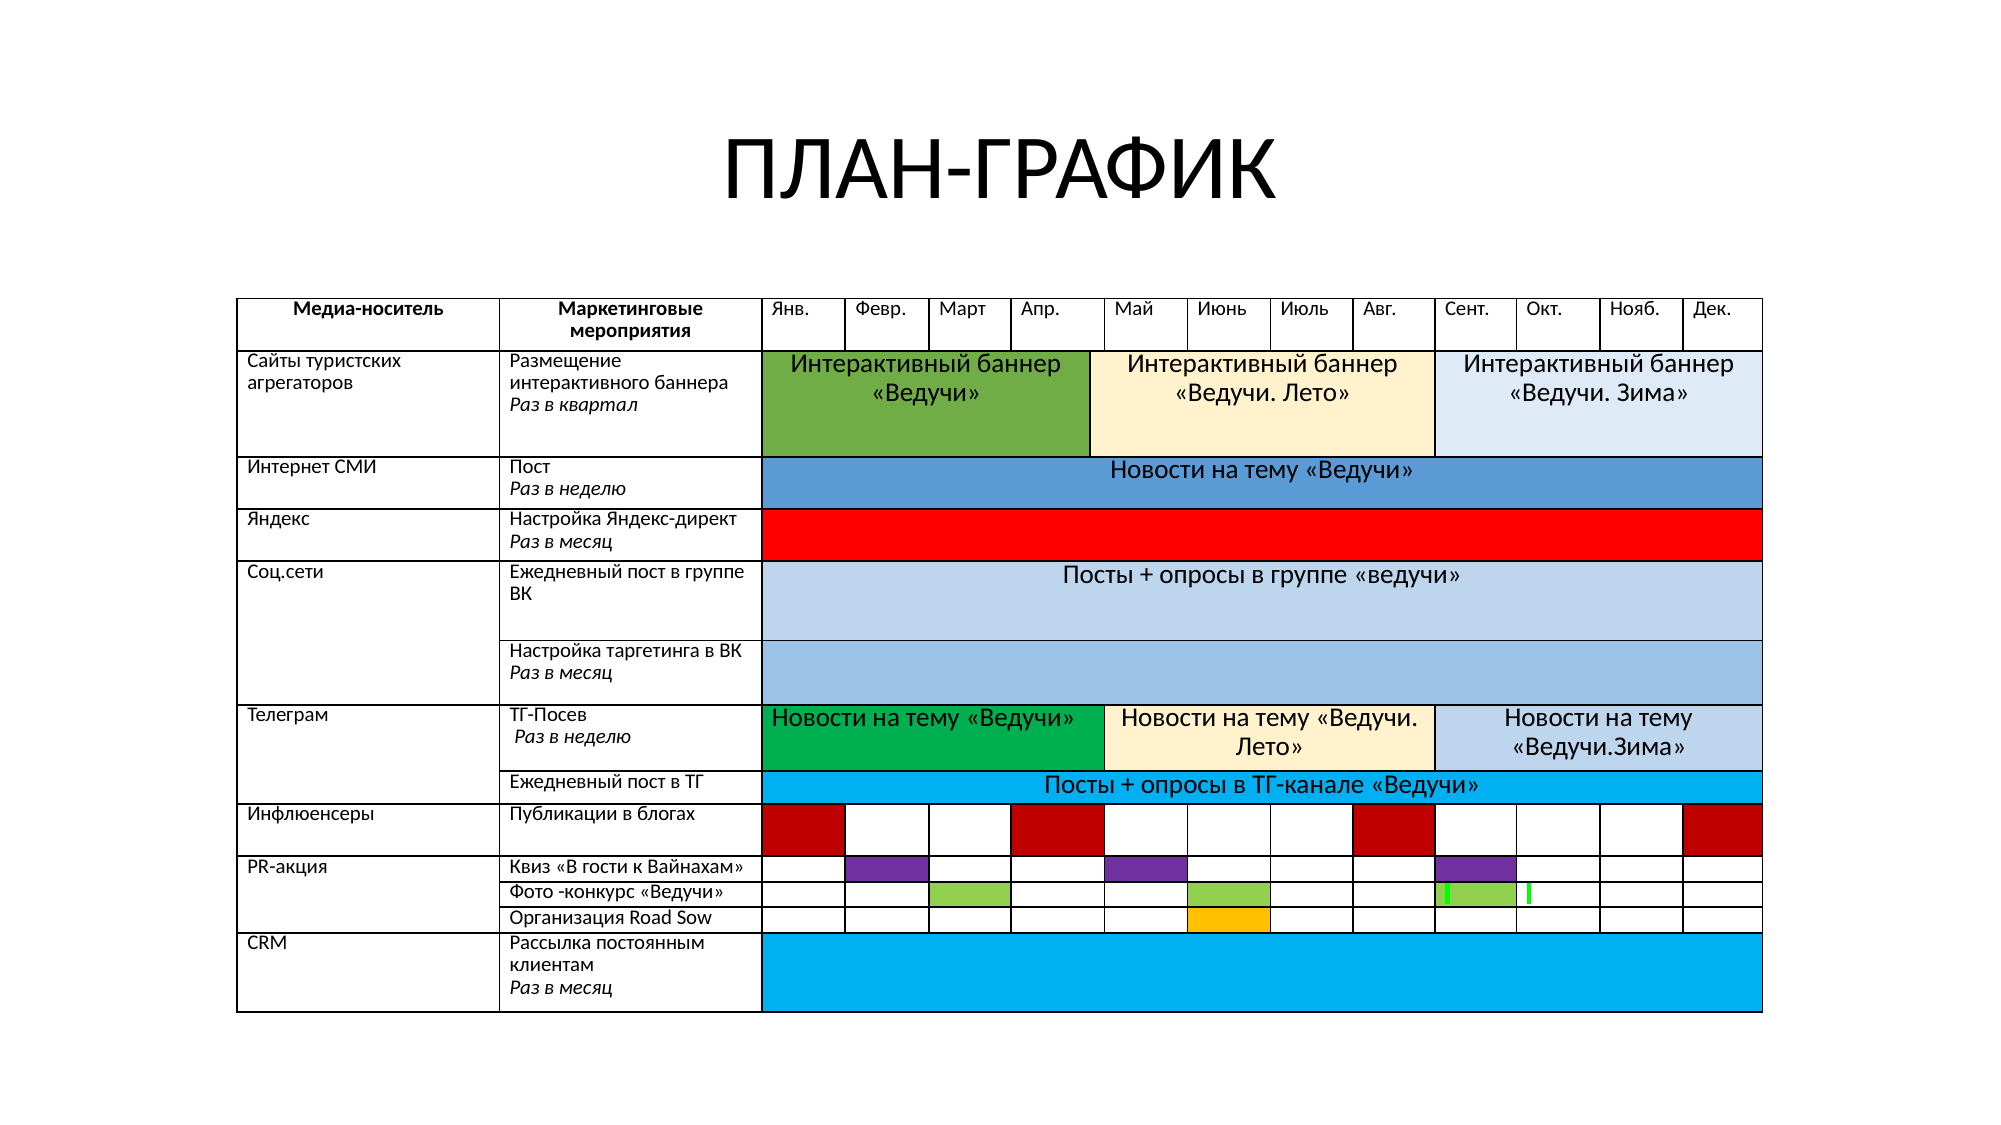

# ПЛАН-ГРАФИК
| Медиа-носитель | Маркетинговые мероприятия | Янв. | Февр. | Март | Апр. |  | Май | Июнь | Июль | Авг. | Сент. | Окт. | Нояб. | Дек. |
| --- | --- | --- | --- | --- | --- | --- | --- | --- | --- | --- | --- | --- | --- | --- |
| Сайты туристских агрегаторов | Размещение интерактивного баннера Раз в квартал | Интерактивный баннер «Ведучи» |  |  |  | Интерактивный баннер «Ведучи. Лето» |  |  |  |  | Интерактивный баннер «Ведучи. Зима» |  |  |  |
| Интернет СМИ | Пост Раз в неделю | Новости на тему «Ведучи» |  |  |  |  |  |  |  |  |  |  |  |  |
| Яндекс | Настройка Яндекс-директ Раз в месяц |  |  |  |  |  |  |  |  |  |  |  |  |  |
| Соц.сети | Ежедневный пост в группе ВК | Посты + опросы в группе «ведучи» |  |  |  |  |  |  |  |  |  |  |  |  |
|  | Настройка таргетинга в ВК Раз в месяц |  |  |  |  |  |  |  |  |  |  |  |  |  |
| Телеграм | ТГ-Посев Раз в неделю | Новости на тему «Ведучи» |  |  |  |  | Новости на тему «Ведучи. Лето» |  |  |  | Новости на тему «Ведучи.Зима» |  |  |  |
|  | Ежедневный пост в ТГ | Посты + опросы в ТГ-канале «Ведучи» |  |  |  |  |  |  |  |  |  |  |  |  |
| Инфлюенсеры | Публикации в блогах |  |  |  |  |  |  |  |  |  |  |  |  |  |
| PR-акция | Квиз «В гости к Вайнахам» |  |  |  |  |  |  |  |  |  |  |  |  |  |
|  | Фото -конкурс «Ведучи» |  |  |  |  |  |  |  |  |  |  |  |  |  |
|  | Организация Road Sow |  |  |  |  |  |  |  |  |  |  |  |  |  |
| CRM | Рассылка постоянным клиентам Раз в месяц |  |  |  |  |  |  |  |  |  |  |  |  |  |